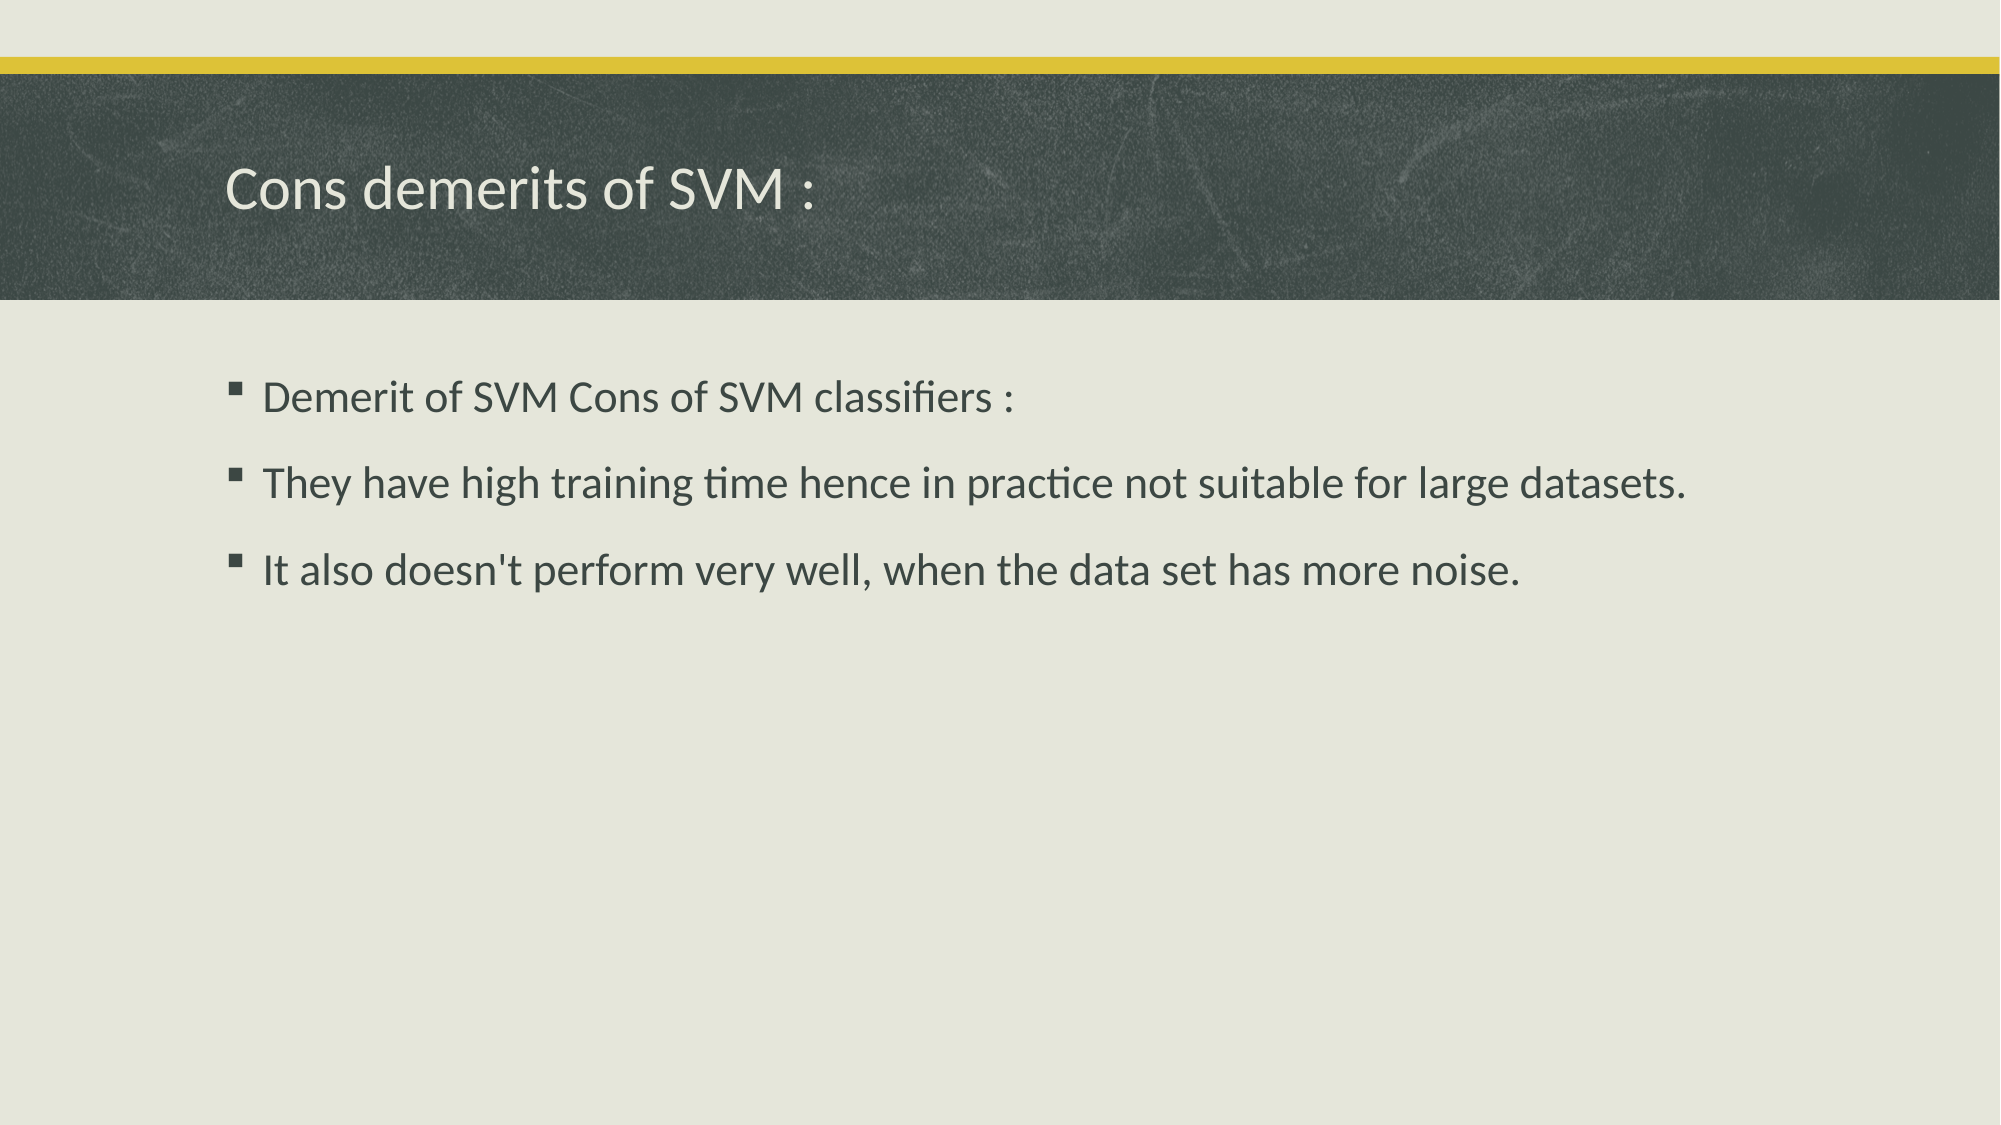

# Cons demerits of SVM :
Demerit of SVM Cons of SVM classifiers :
They have high training time hence in practice not suitable for large datasets.
It also doesn't perform very well, when the data set has more noise.